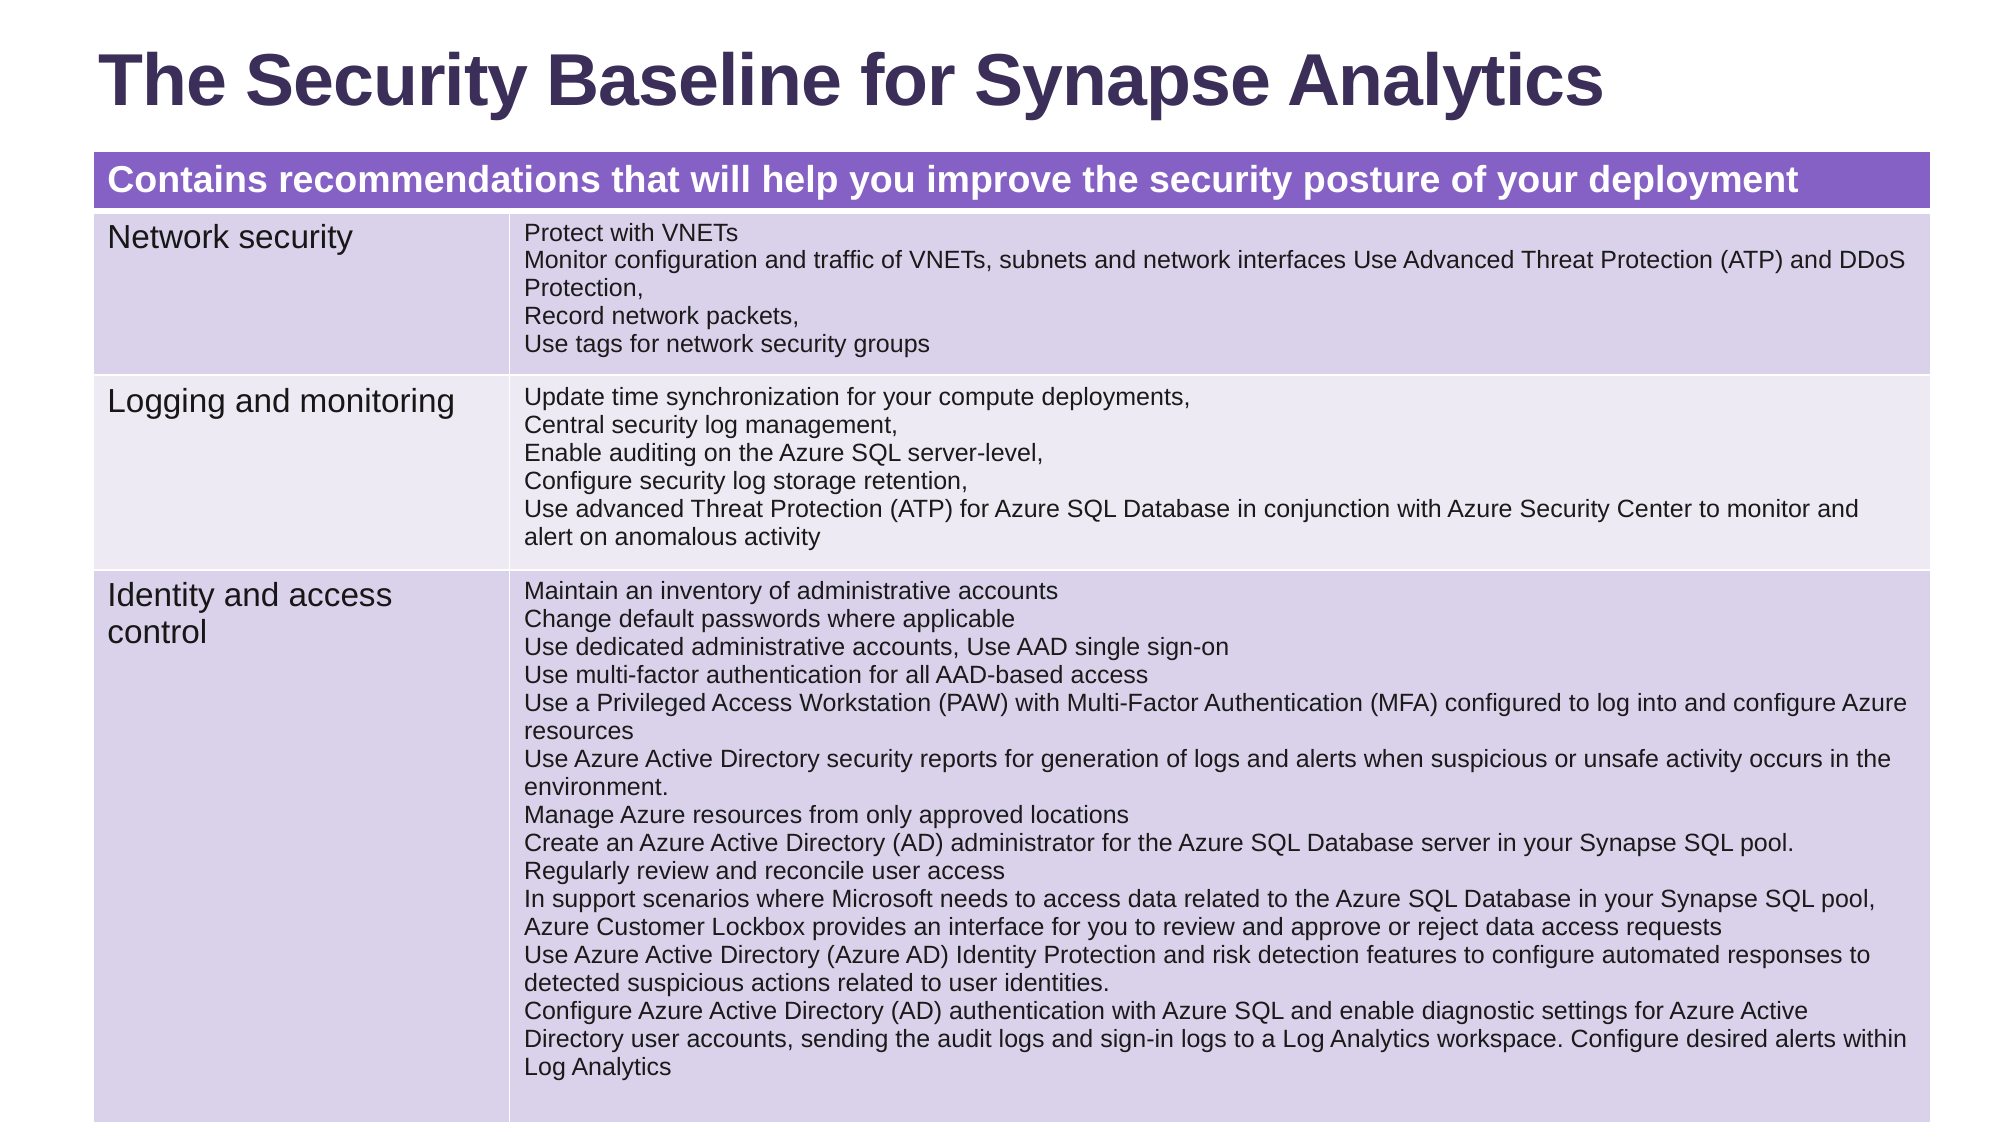

# The Security Baseline for Synapse Analytics
| Contains recommendations that will help you improve the security posture of your deployment |  |
| --- | --- |
| Network security | Protect with VNETs Monitor configuration and traffic of VNETs, subnets and network interfaces Use Advanced Threat Protection (ATP) and DDoS Protection, Record network packets, Use tags for network security groups |
| Logging and monitoring | Update time synchronization for your compute deployments, Central security log management, Enable auditing on the Azure SQL server-level, Configure security log storage retention, Use advanced Threat Protection (ATP) for Azure SQL Database in conjunction with Azure Security Center to monitor and alert on anomalous activity |
| Identity and access control | Maintain an inventory of administrative accounts Change default passwords where applicable Use dedicated administrative accounts, Use AAD single sign-on Use multi-factor authentication for all AAD-based access Use a Privileged Access Workstation (PAW) with Multi-Factor Authentication (MFA) configured to log into and configure Azure resources Use Azure Active Directory security reports for generation of logs and alerts when suspicious or unsafe activity occurs in the environment. Manage Azure resources from only approved locations Create an Azure Active Directory (AD) administrator for the Azure SQL Database server in your Synapse SQL pool. Regularly review and reconcile user access In support scenarios where Microsoft needs to access data related to the Azure SQL Database in your Synapse SQL pool, Azure Customer Lockbox provides an interface for you to review and approve or reject data access requests Use Azure Active Directory (Azure AD) Identity Protection and risk detection features to configure automated responses to detected suspicious actions related to user identities. Configure Azure Active Directory (AD) authentication with Azure SQL and enable diagnostic settings for Azure Active Directory user accounts, sending the audit logs and sign-in logs to a Log Analytics workspace. Configure desired alerts within Log Analytics |